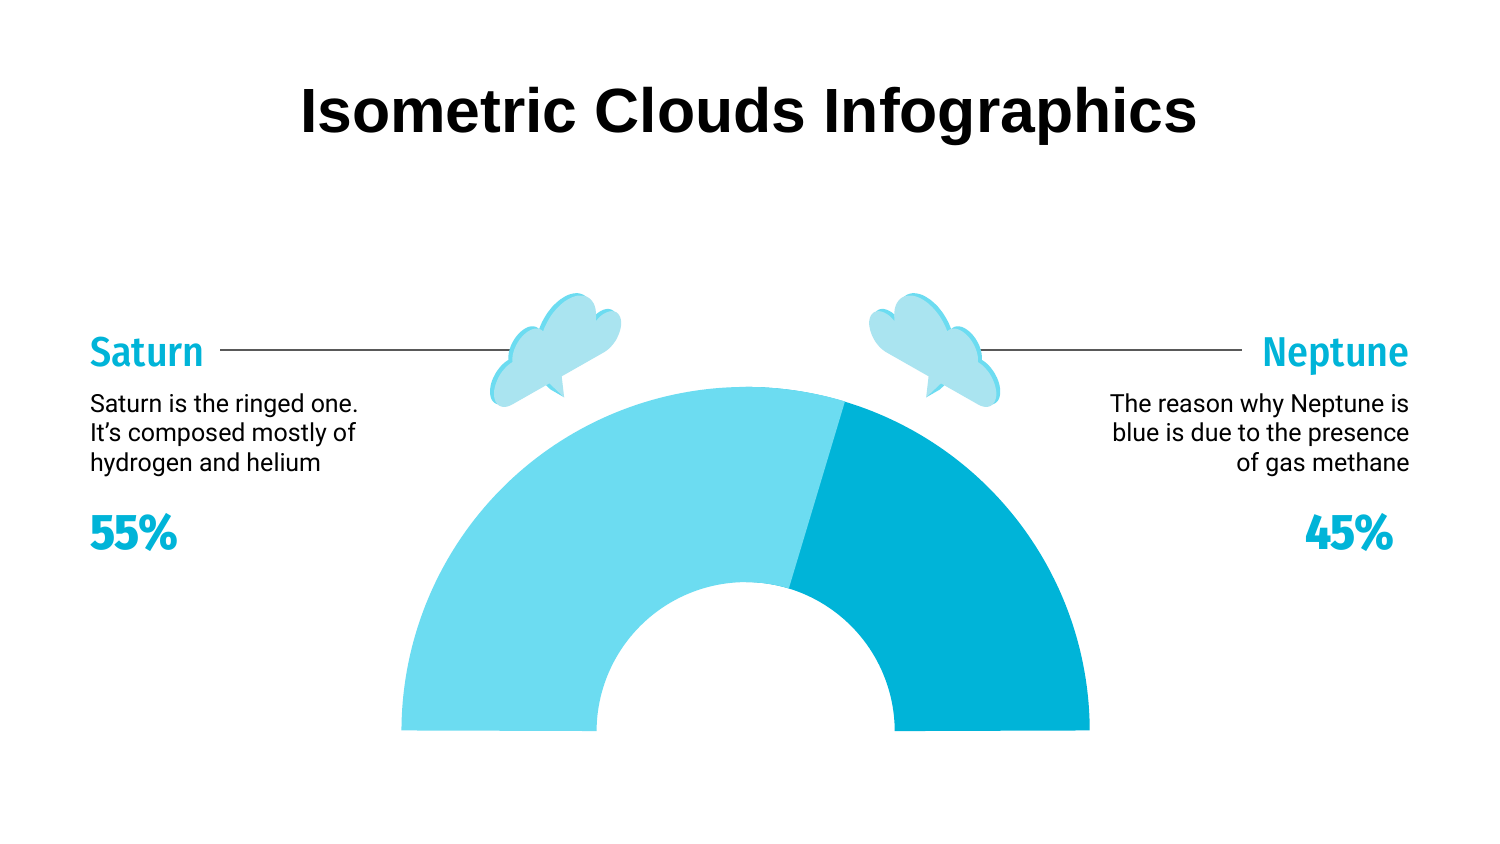

# Isometric Clouds Infographics

Saturn
Neptune
The reason why Neptune is blue is due to the presence of gas methane
Saturn is the ringed one. It’s composed mostly of hydrogen and helium

55%
45%